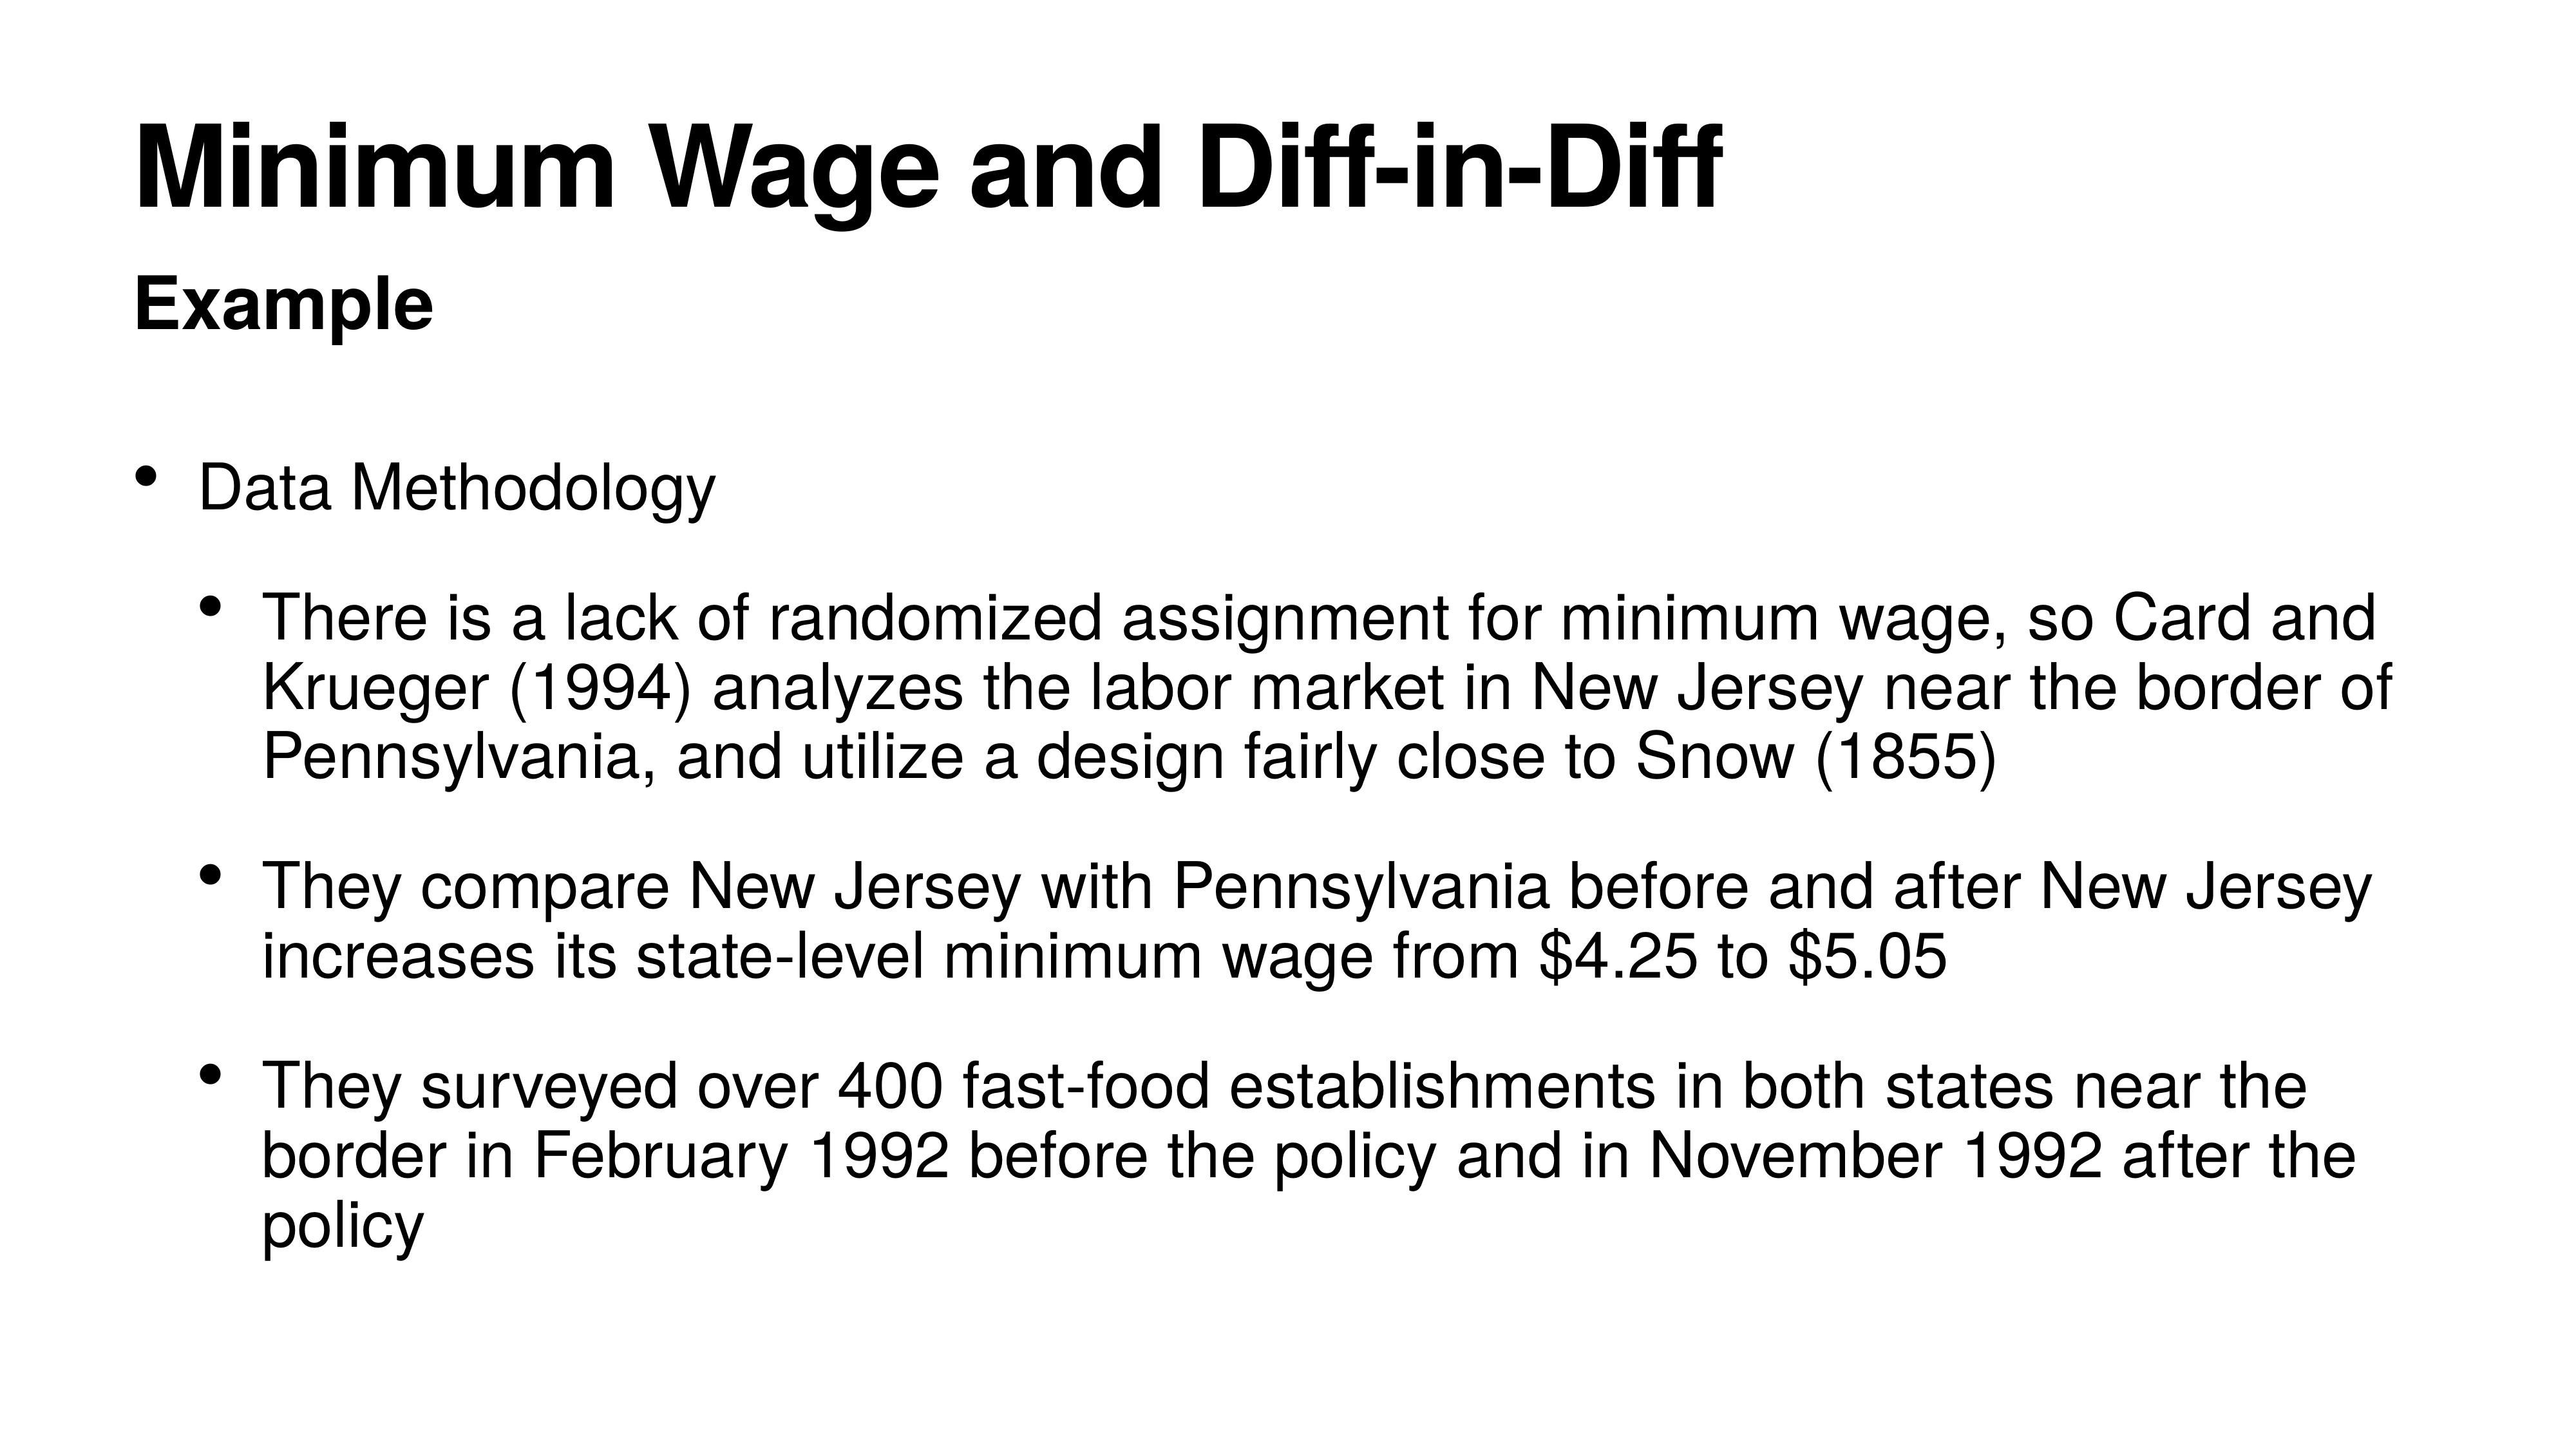

# Minimum Wage and Diff-in-Diff
Example
Data Methodology
There is a lack of randomized assignment for minimum wage, so Card and Krueger (1994) analyzes the labor market in New Jersey near the border of Pennsylvania, and utilize a design fairly close to Snow (1855)
They compare New Jersey with Pennsylvania before and after New Jersey increases its state-level minimum wage from $4.25 to $5.05
They surveyed over 400 fast-food establishments in both states near the border in February 1992 before the policy and in November 1992 after the policy